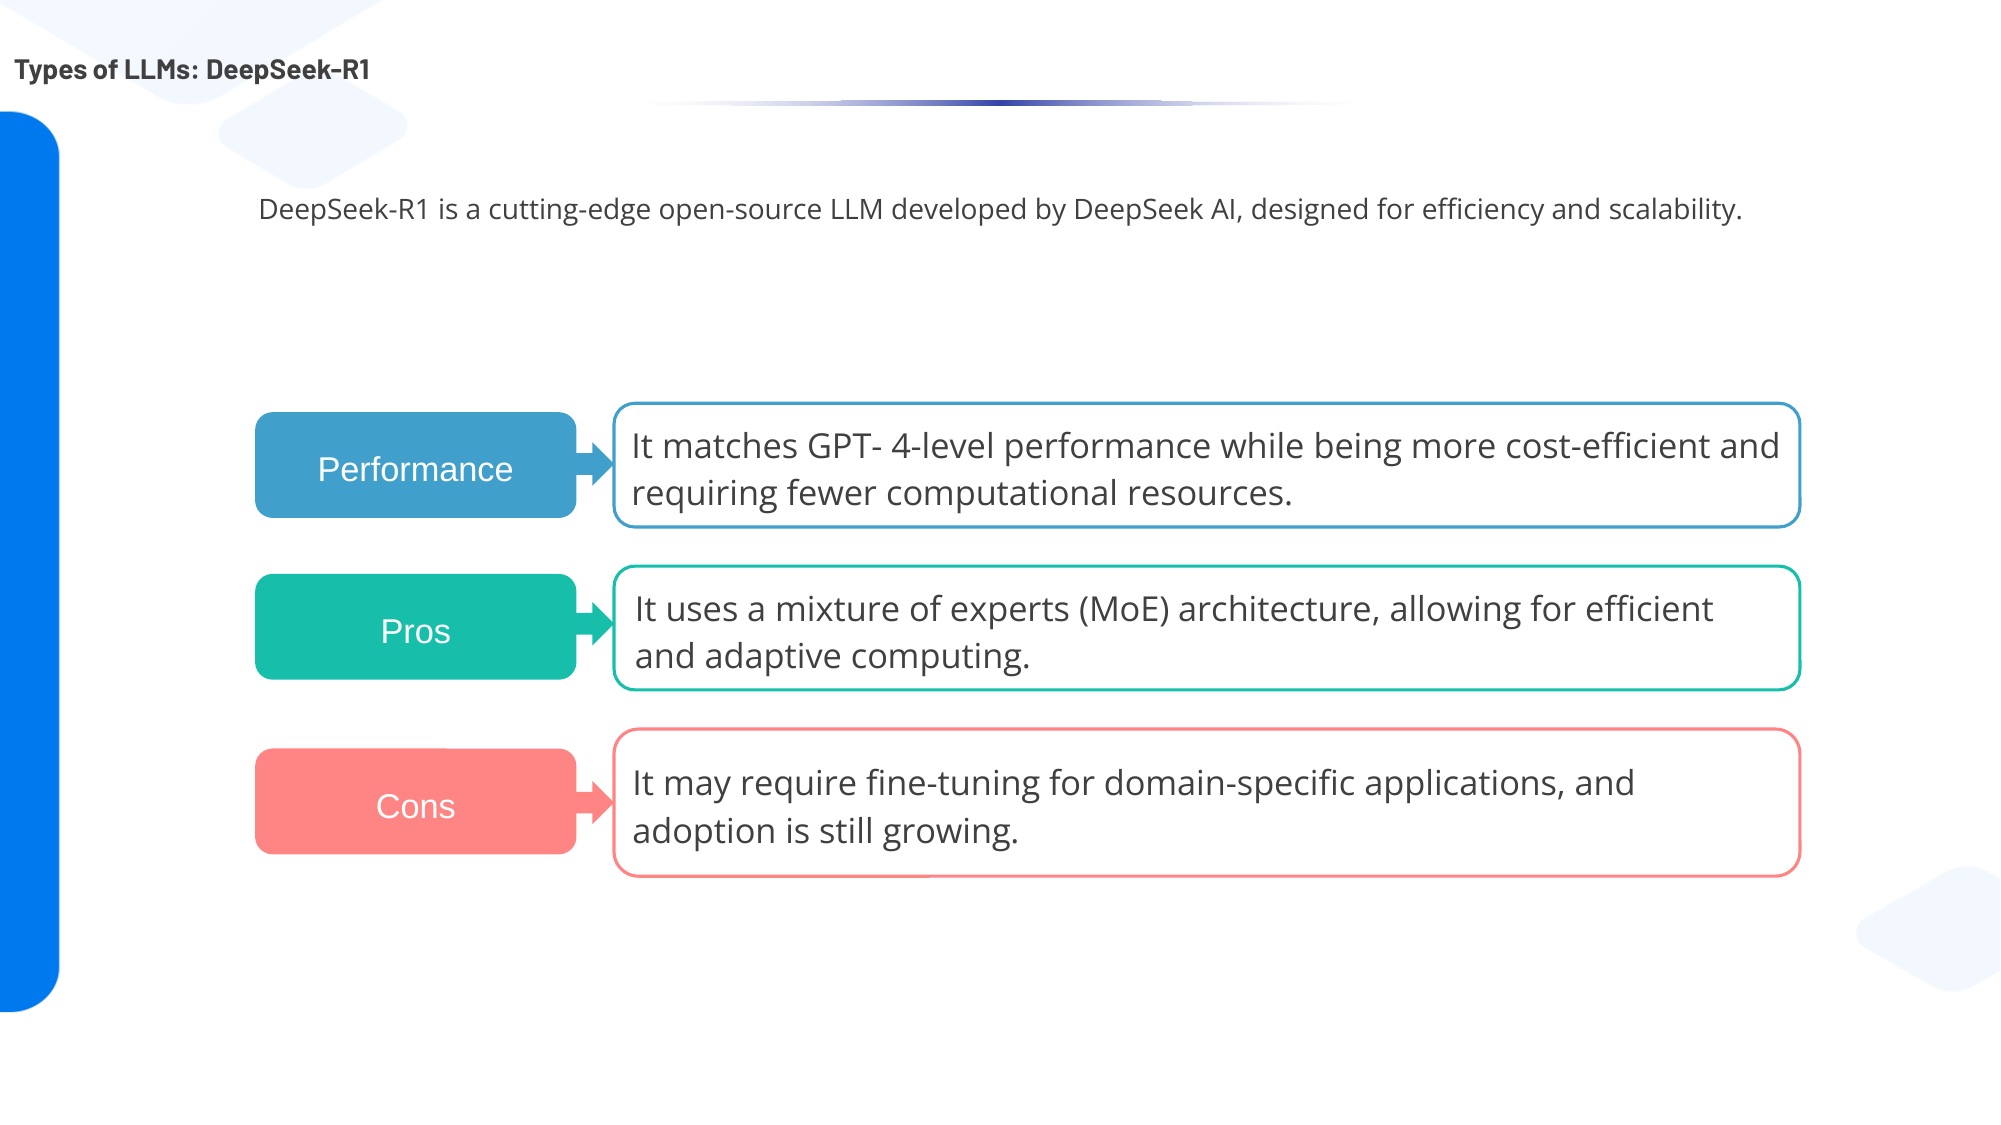

# Types of LLMs: DeepSeek-R1

DeepSeek-R1 is a cutting-edge open-source LLM developed by DeepSeek AI, designed for efficiency and scalability.
It matches GPT- 4-level performance while being more cost-efficient and requiring fewer computational resources.
Performance

It uses a mixture of experts (MoE) architecture, allowing for efficient and adaptive computing.
Pros

It may require fine-tuning for domain-specific applications, and adoption is still growing.
Cons